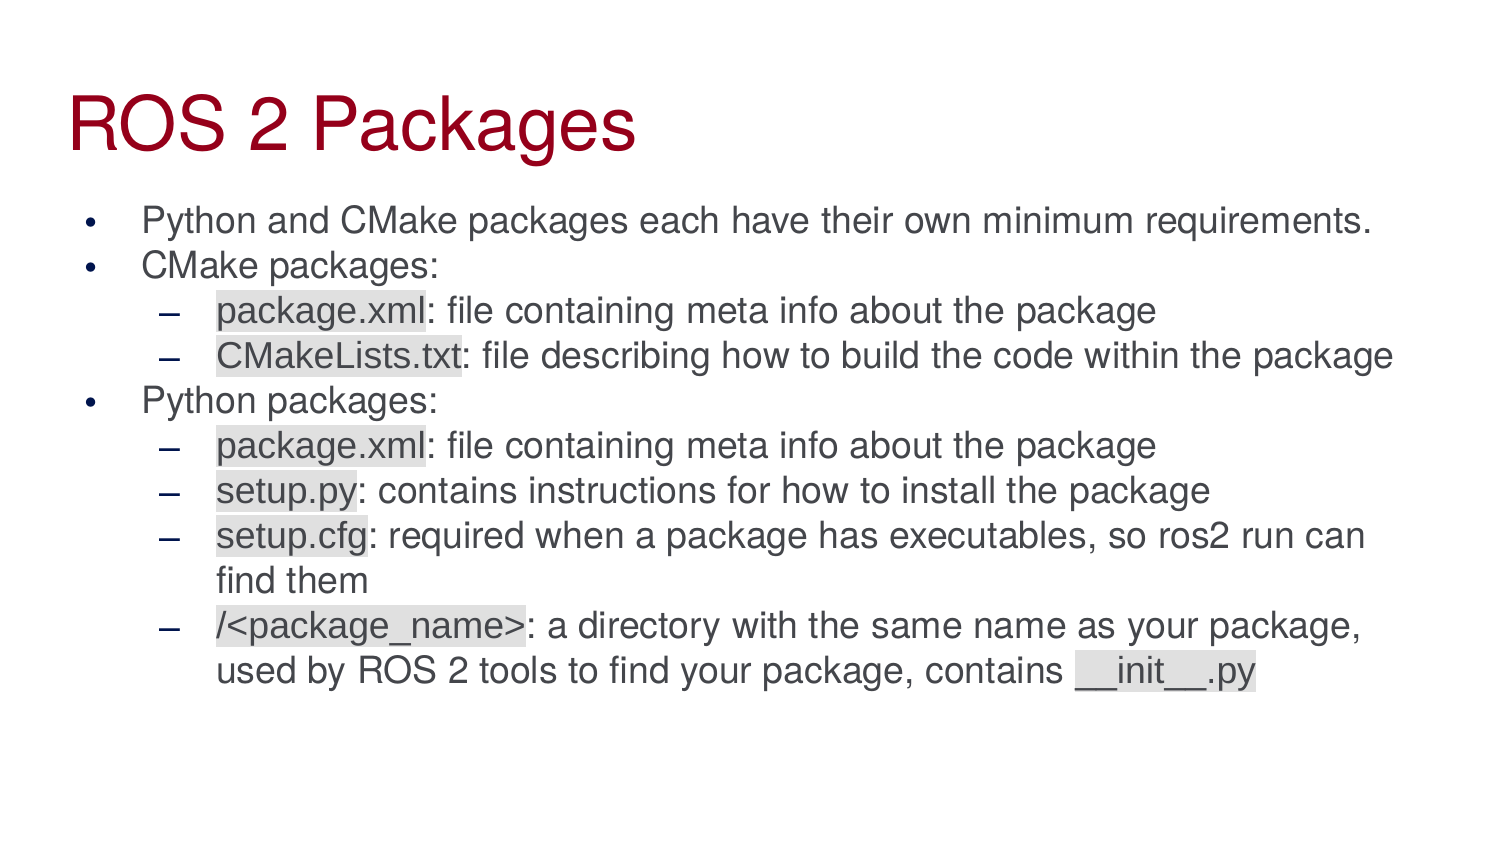

ROS 2 Packages
Python and CMake packages each have their own minimum requirements.
CMake packages:
package.xml: file containing meta info about the package
CMakeLists.txt: file describing how to build the code within the package
Python packages:
package.xml: file containing meta info about the package
setup.py: contains instructions for how to install the package
setup.cfg: required when a package has executables, so ros2 run can find them
/<package_name>: a directory with the same name as your package, used by ROS 2 tools to find your package, contains __init__.py